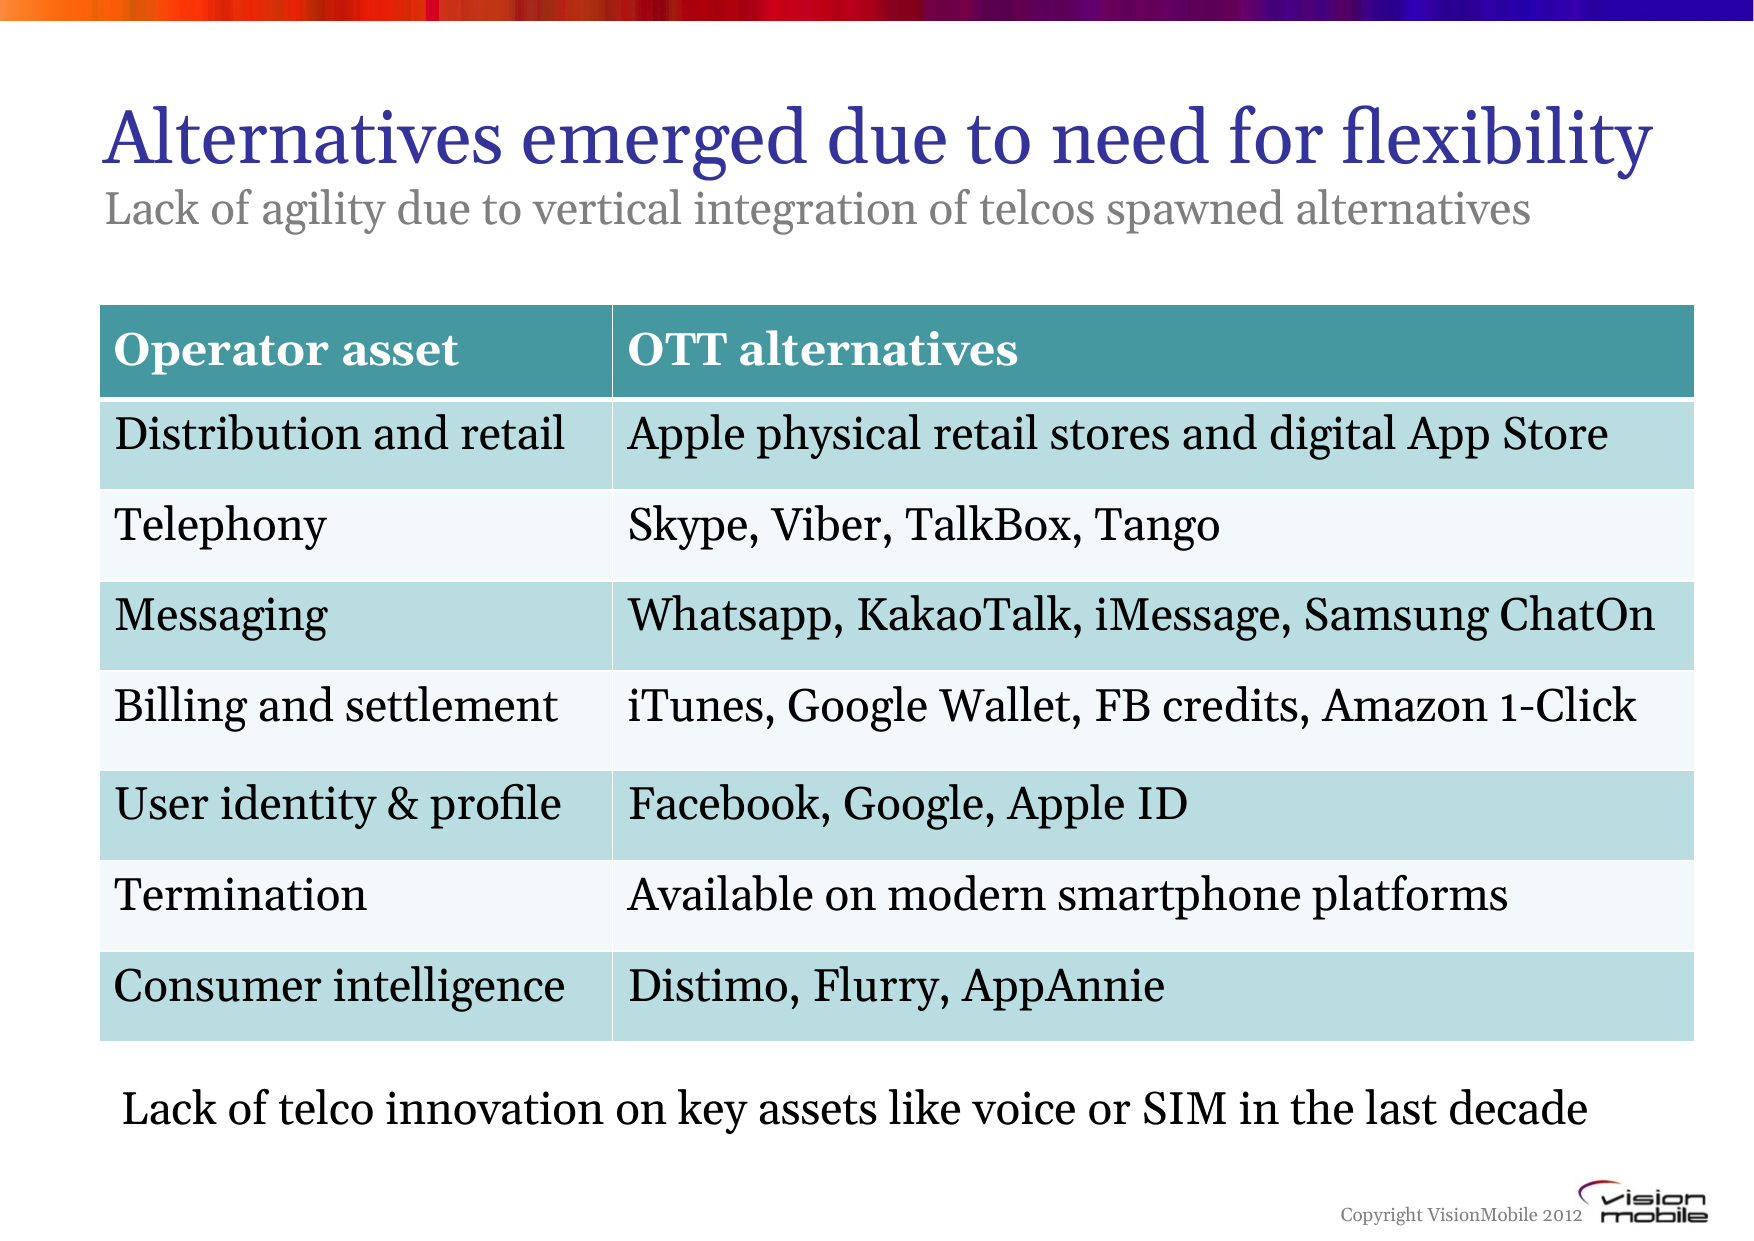

Alternatives emerged due to need for flexibility
Lack of agility due to vertical integration of telcos spawned alternatives

| Operator asset | OTT alternatives |
| --- | --- |
| Distribution and retail | Apple physical retail stores and digital App Store |
| Telephony | Skype, Viber, TalkBox, Tango |
| Messaging | Whatsapp, KakaoTalk, iMessage, Samsung ChatOn |
| Billing and settlement | iTunes, Google Wallet, FB credits, Amazon 1-Click |
| User identity & profile | Facebook, Google, Apple ID |
| Termination | Available on modern smartphone platforms |
| Consumer intelligence | Distimo, Flurry, AppAnnie |
Lack of telco innovation on key assets like voice or SIM in the last decade